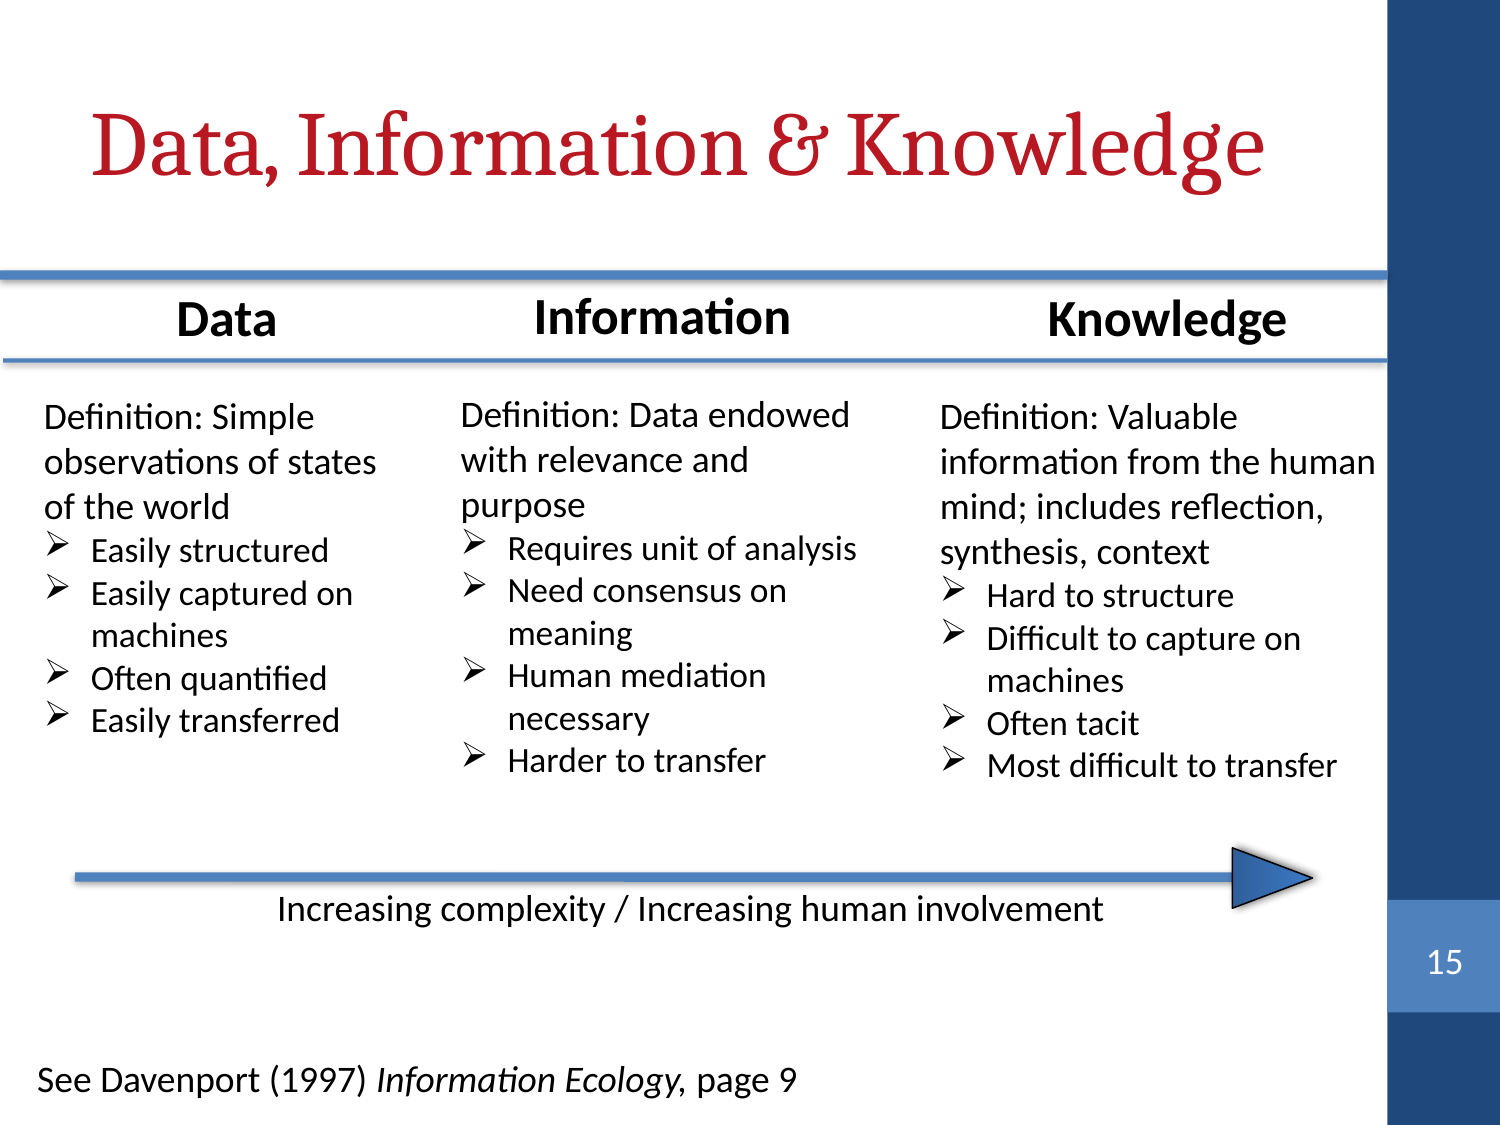

Data, Information & Knowledge

Information

Definition: Data endowed with relevance and purpose
Requires unit of analysis
Need consensus on meaning
Human mediation necessary
Harder to transfer
Data

Definition: Simple observations of states of the world
Easily structured
Easily captured on machines
Often quantified
Easily transferred
Knowledge

Definition: Valuable information from the human mind; includes reflection, synthesis, context
Hard to structure
Difficult to capture on machines
Often tacit
Most difficult to transfer

Increasing complexity / Increasing human involvement
15
See Davenport (1997) Information Ecology, page 9